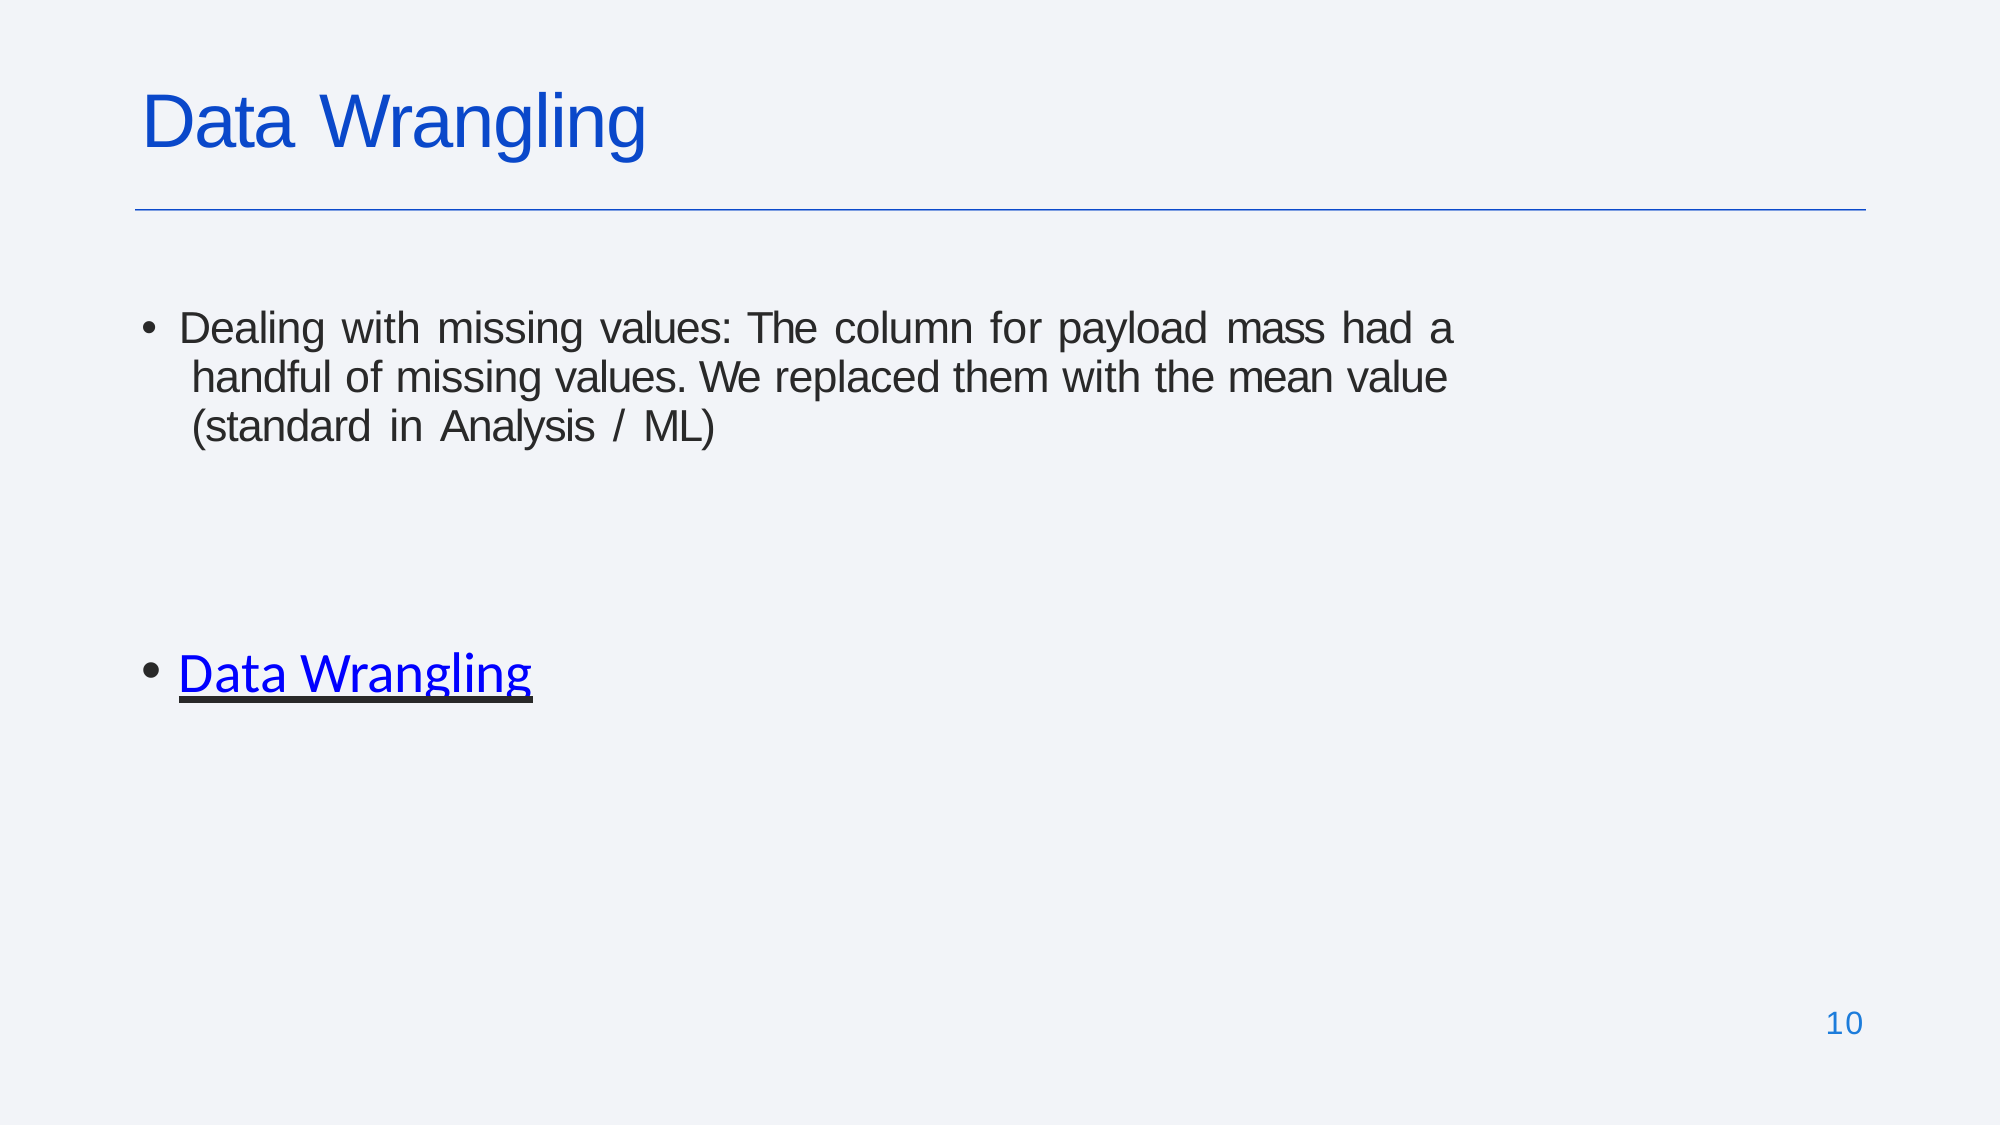

# Data Wrangling
Dealing with missing values: The column for payload mass had a  handful of missing values. We replaced them with the mean value  (standard in Analysis / ML)
Data Wrangling
10